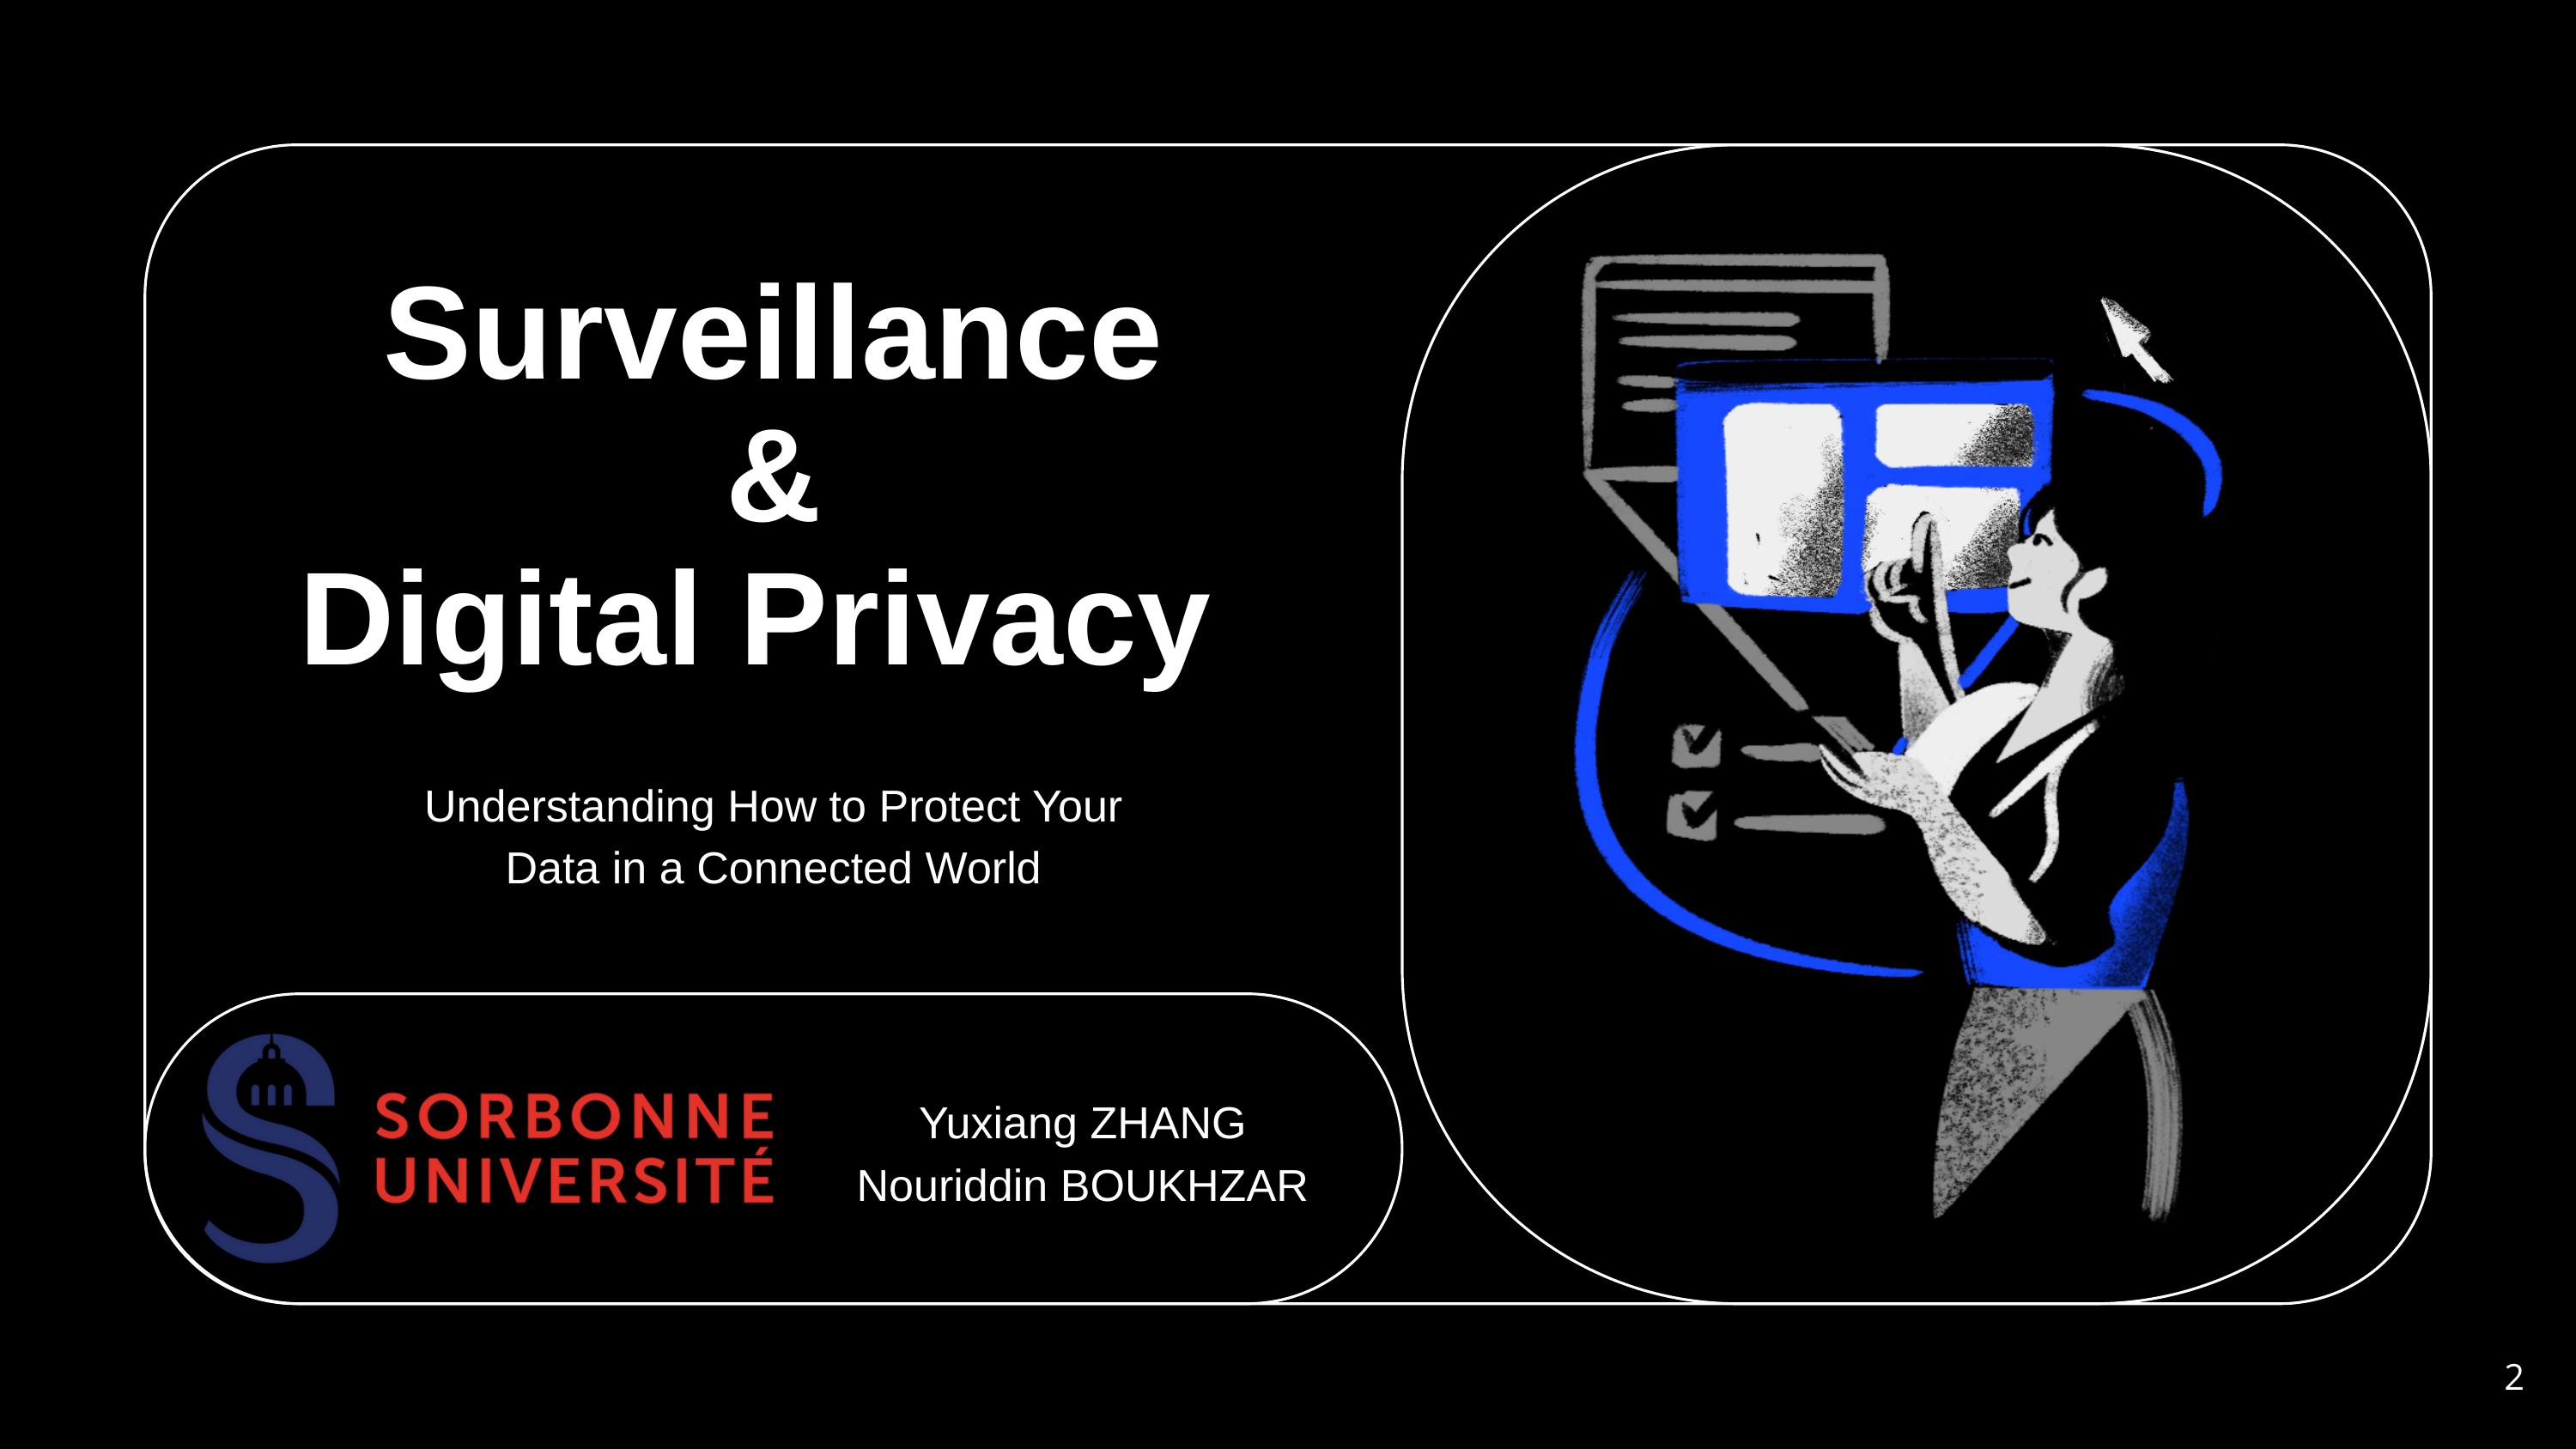

Surveillance
&
Digital Privacy
Understanding How to Protect Your Data in a Connected World

Yuxiang ZHANG
Nouriddin BOUKHZAR
2